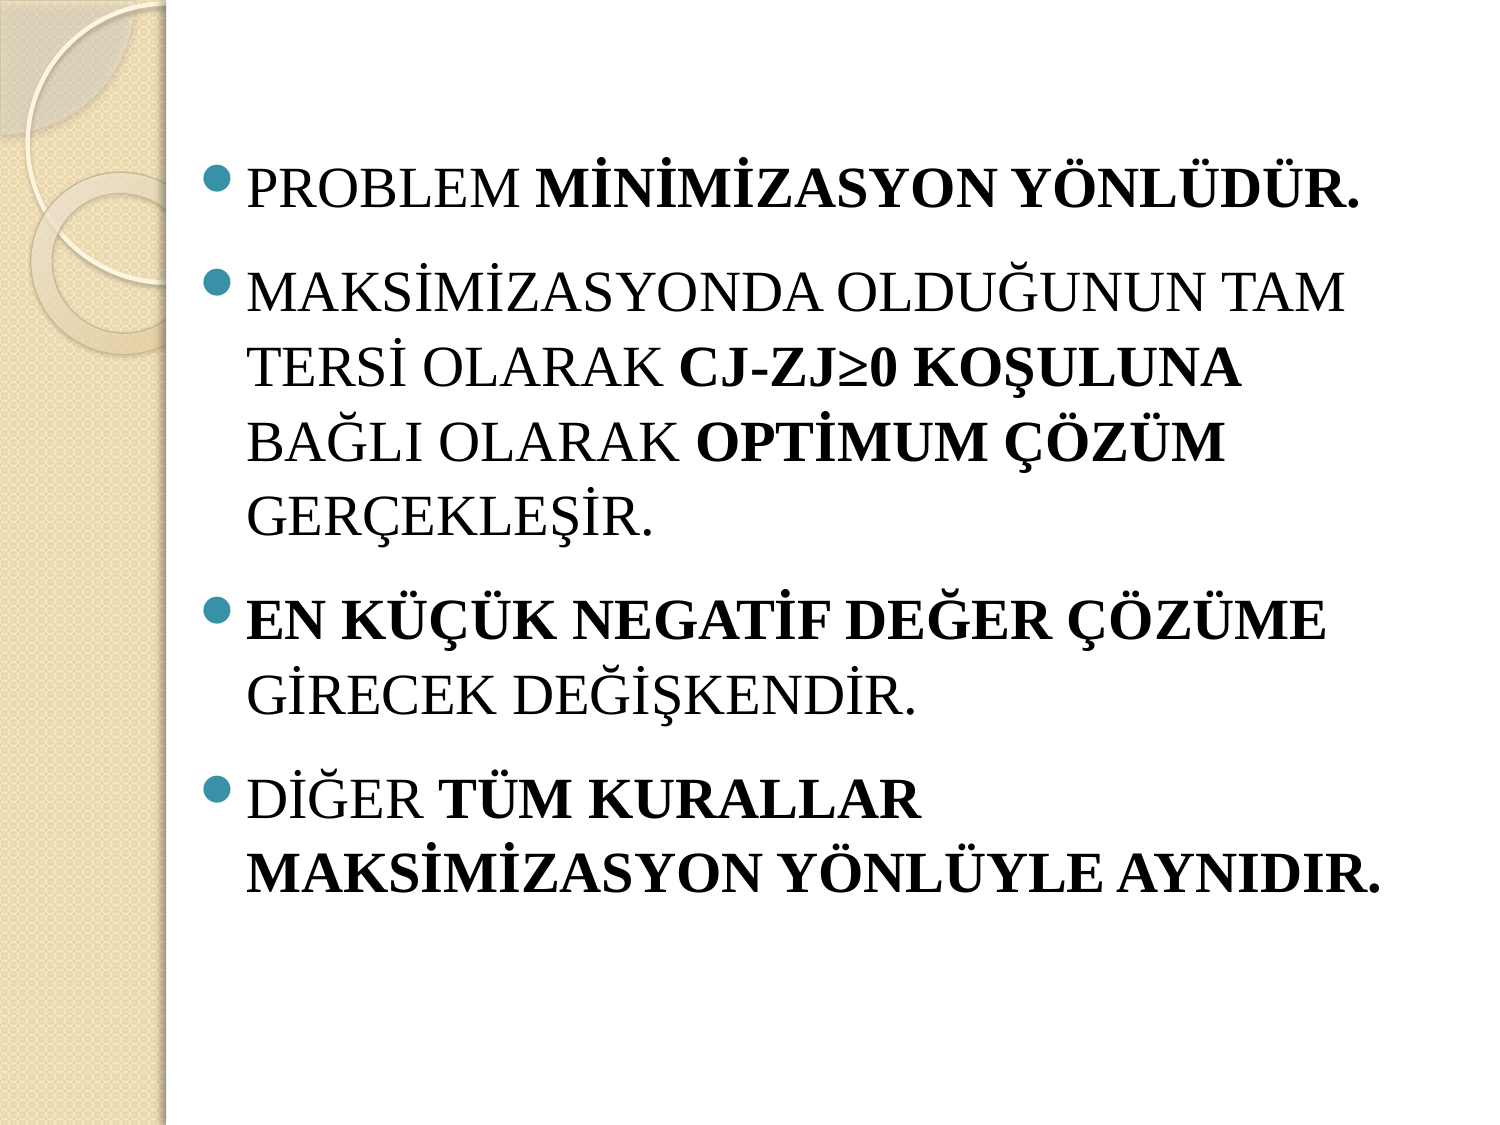

PROBLEM MİNİMİZASYON YÖNLÜDÜR.
MAKSİMİZASYONDA OLDUĞUNUN TAM TERSİ OLARAK CJ-ZJ≥0 KOŞULUNA BAĞLI OLARAK OPTİMUM ÇÖZÜM GERÇEKLEŞİR.
EN KÜÇÜK NEGATİF DEĞER ÇÖZÜME GİRECEK DEĞİŞKENDİR.
DİĞER TÜM KURALLAR MAKSİMİZASYON YÖNLÜYLE AYNIDIR.